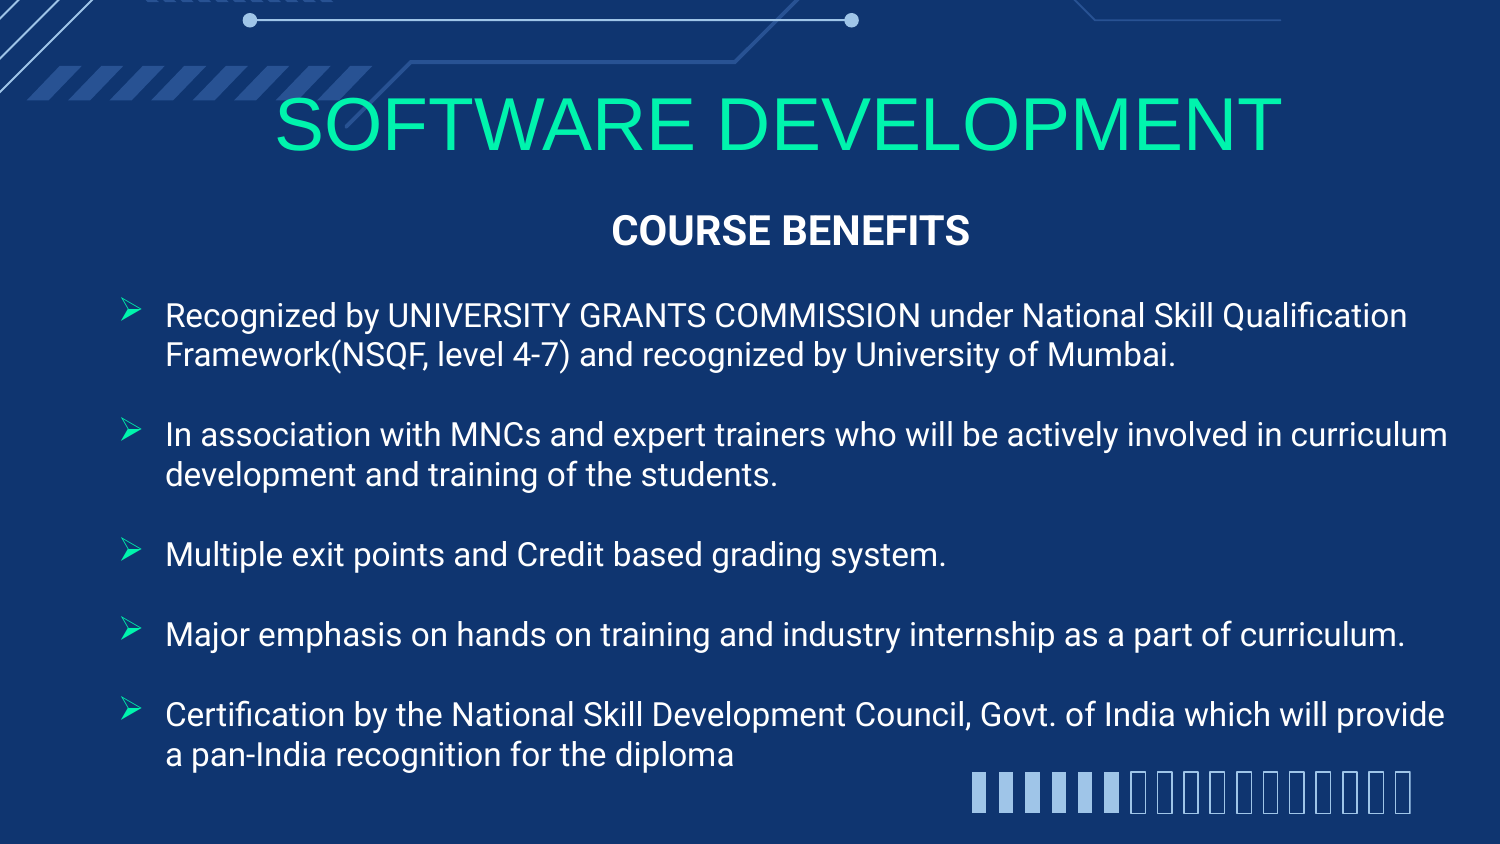

# SOFTWARE DEVELOPMENT
COURSE BENEFITS

Recognized by UNIVERSITY GRANTS COMMISSION under National Skill Qualification Framework(NSQF, level 4-7) and recognized by University of Mumbai.

In association with MNCs and expert trainers who will be actively involved in curriculum development and training of the students.

Multiple exit points and Credit based grading system.

Major emphasis on hands on training and industry internship as a part of curriculum.

Certification by the National Skill Development Council, Govt. of India which will provide a pan-India recognition for the diploma